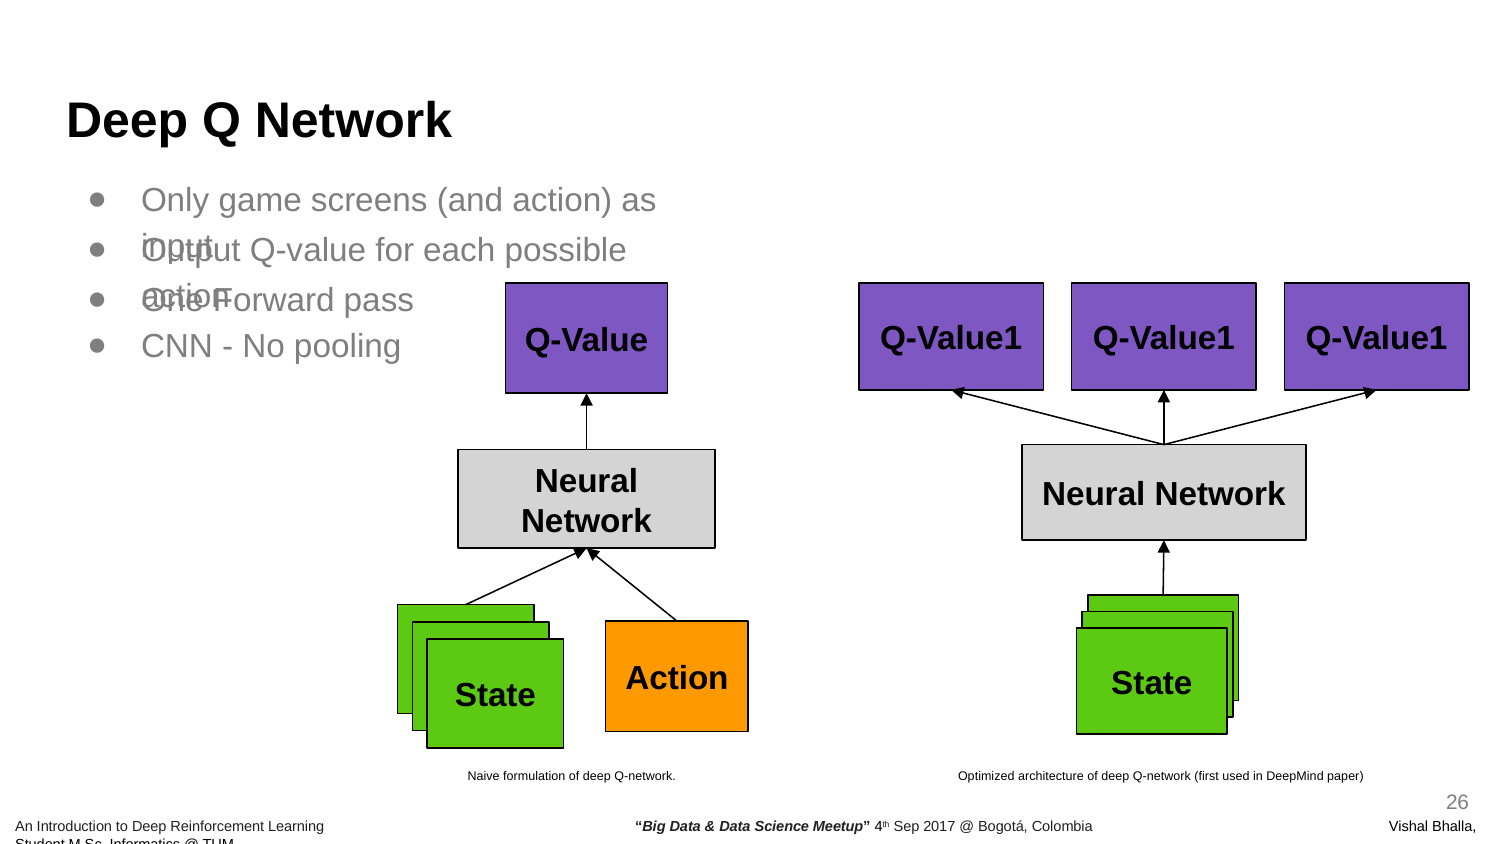

# Deep Q Network
Only game screens (and action) as input
Output Q-value for each possible action
One Forward pass
CNN - No pooling

Q-Value1
Q-Value1
Q-Value1
Neural Network

State
Optimized architecture of deep Q-network (first used in DeepMind paper)
Q-Value
Neural Network

State
Action
Naive formulation of deep Q-network.
26
An Introduction to Deep Reinforcement Learning	             	     “Big Data & Data Science Meetup” 4th Sep 2017 @ Bogotá, Colombia		      Vishal Bhalla, Student M Sc. Informatics @ TUM